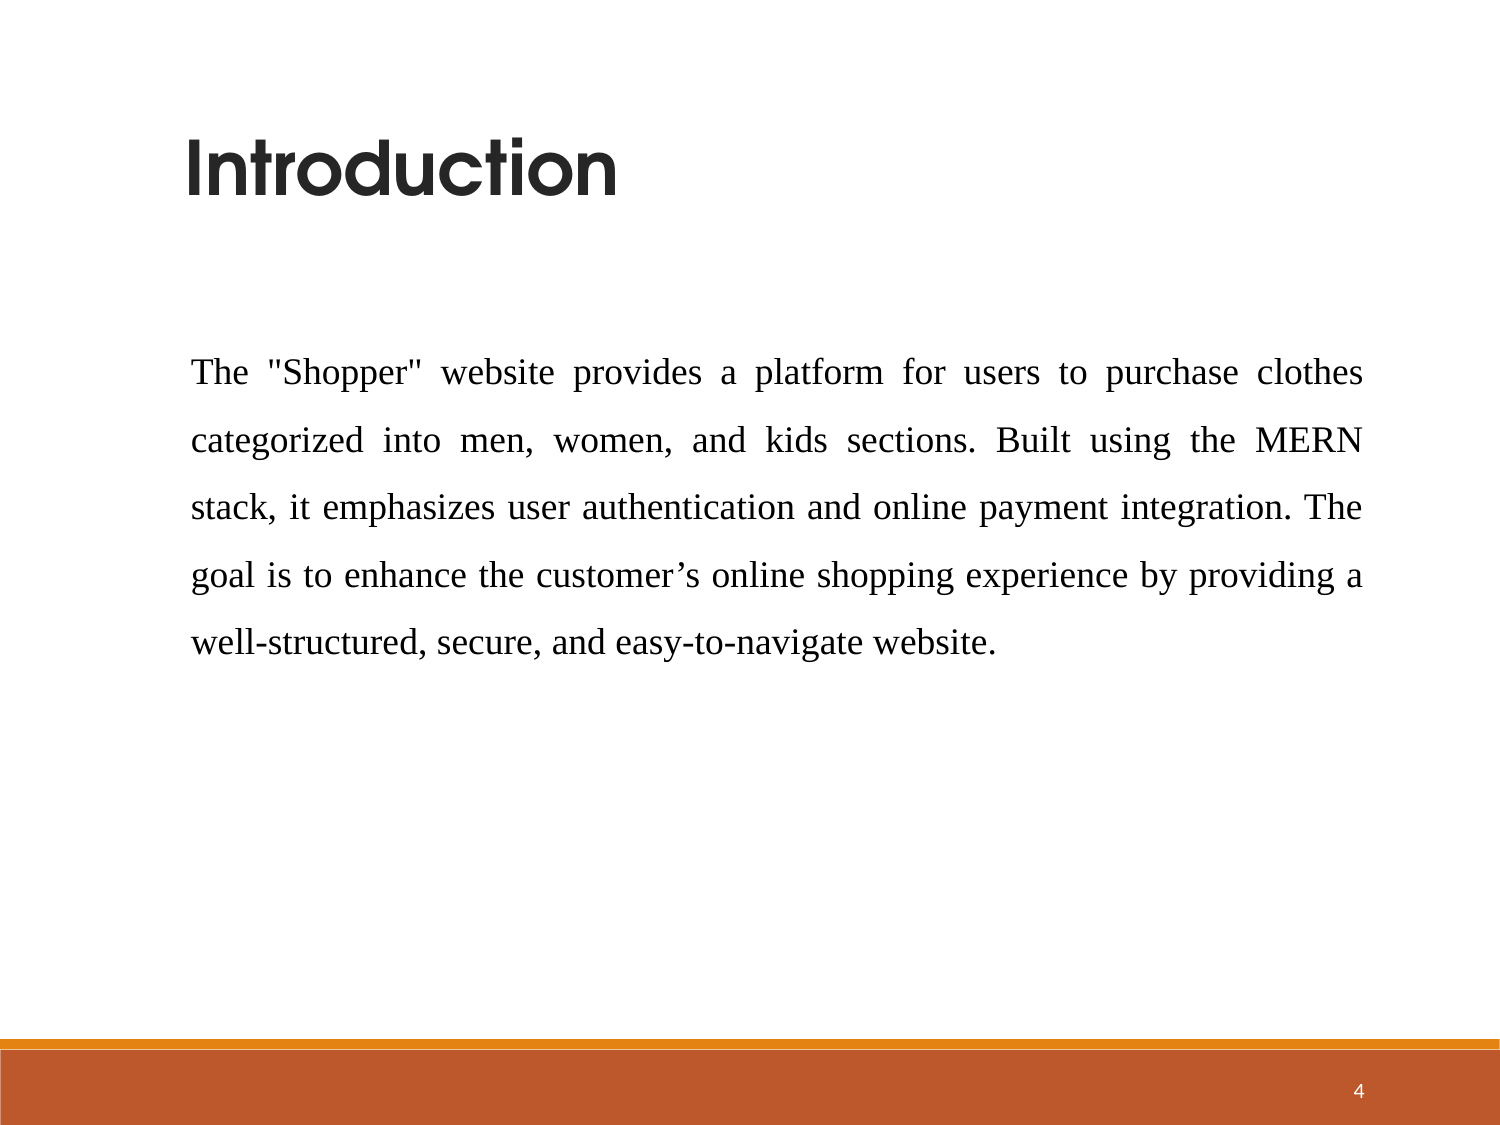

Introduction
The "Shopper" website provides a platform for users to purchase clothes categorized into men, women, and kids sections. Built using the MERN stack, it emphasizes user authentication and online payment integration. The goal is to enhance the customer’s online shopping experience by providing a well-structured, secure, and easy-to-navigate website.
4